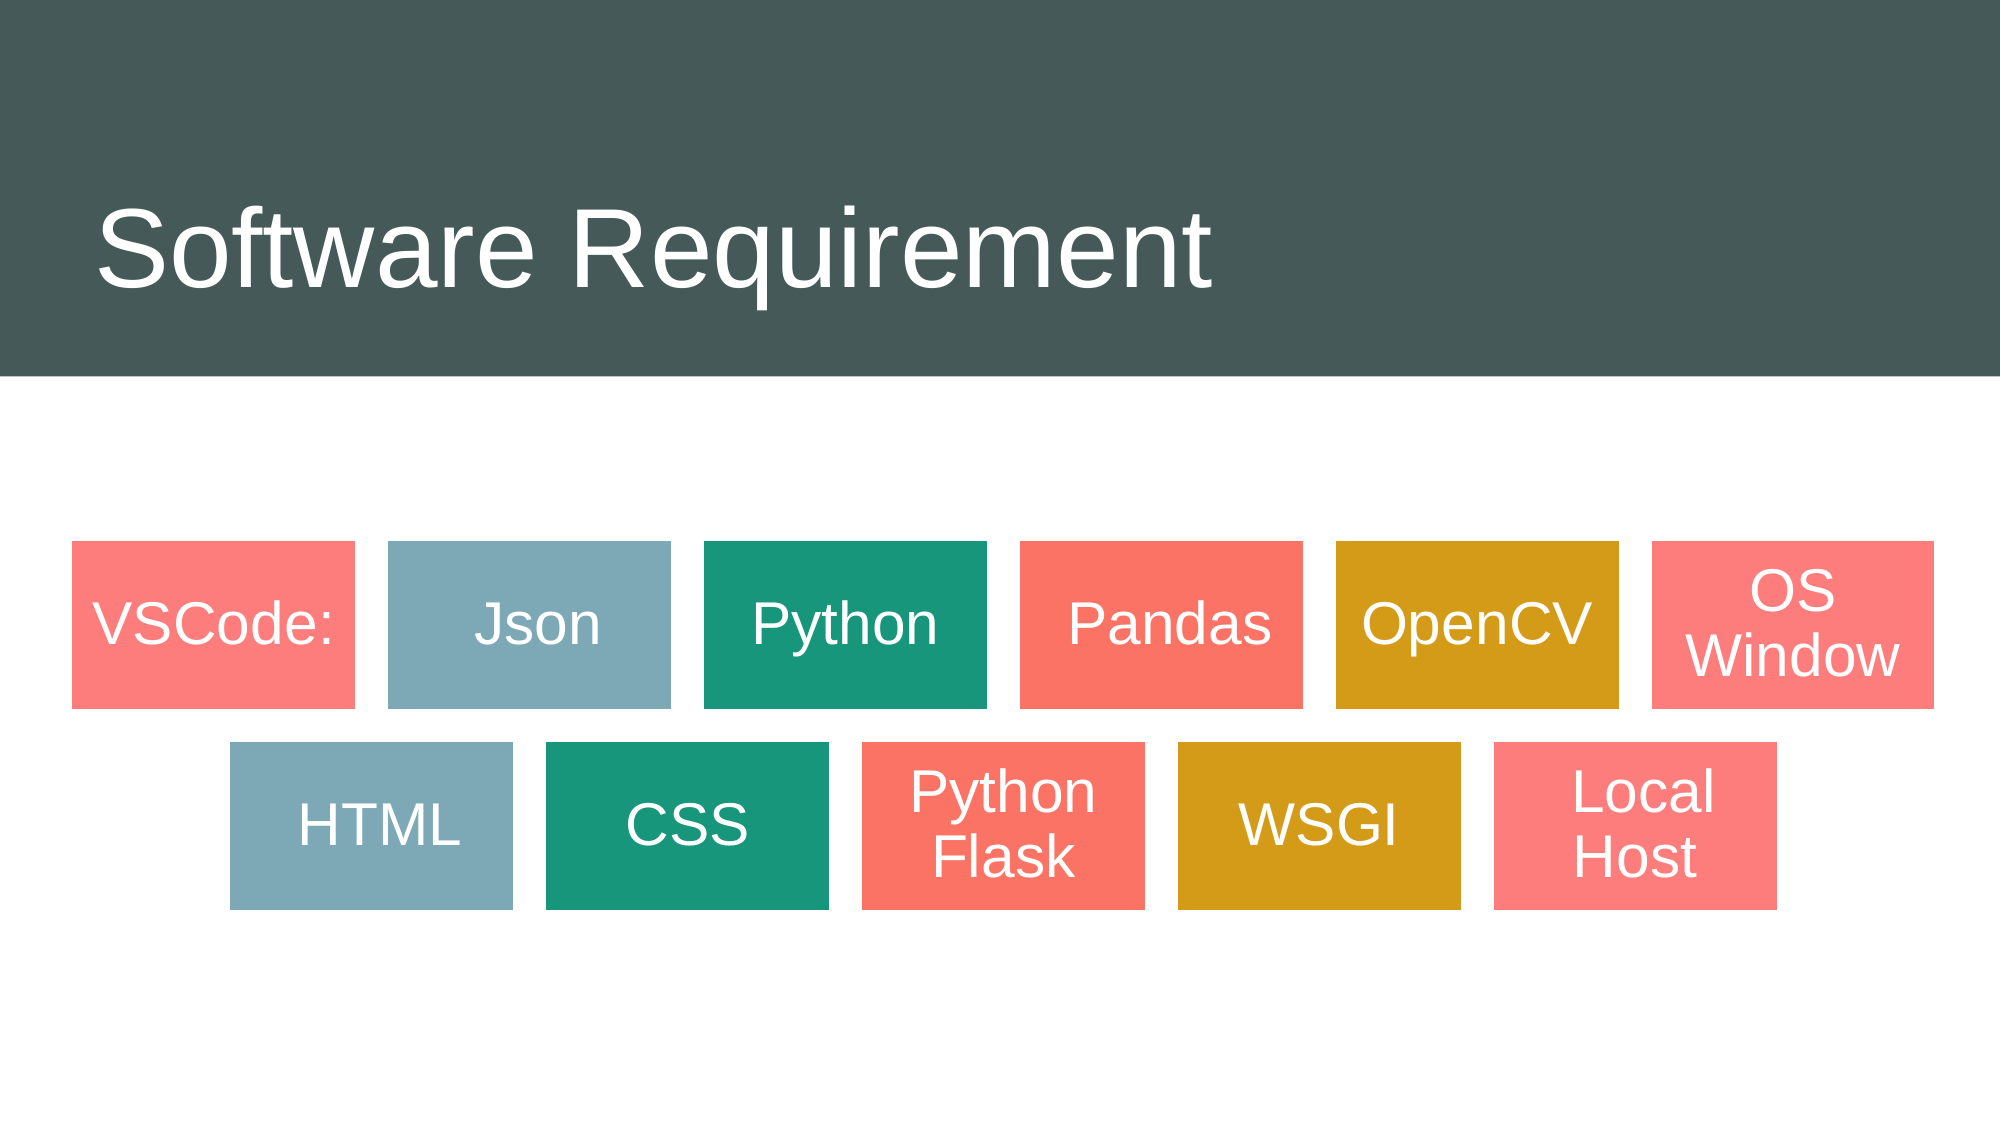

Software Requirement
VSCode:
 Json
 Python
 Pandas
OpenCV
OS Window
 HTML
CSS
Python Flask
WSGI
 Local Host